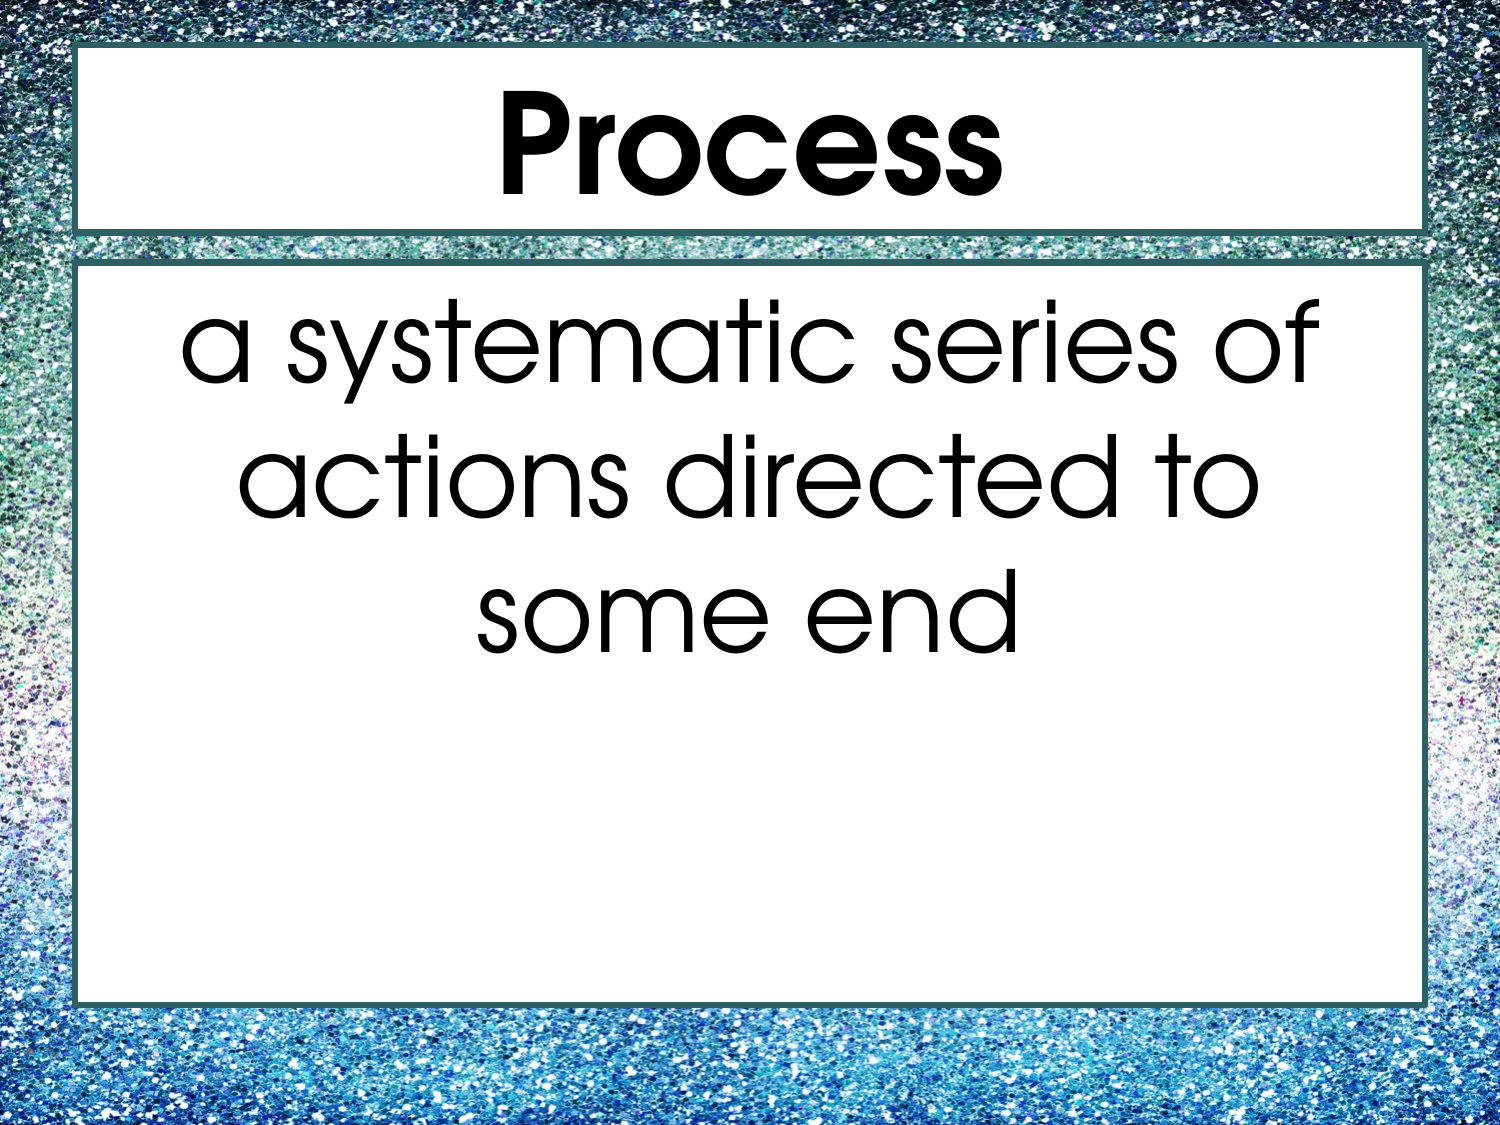

# Process
a systematic series of actions directed to some end